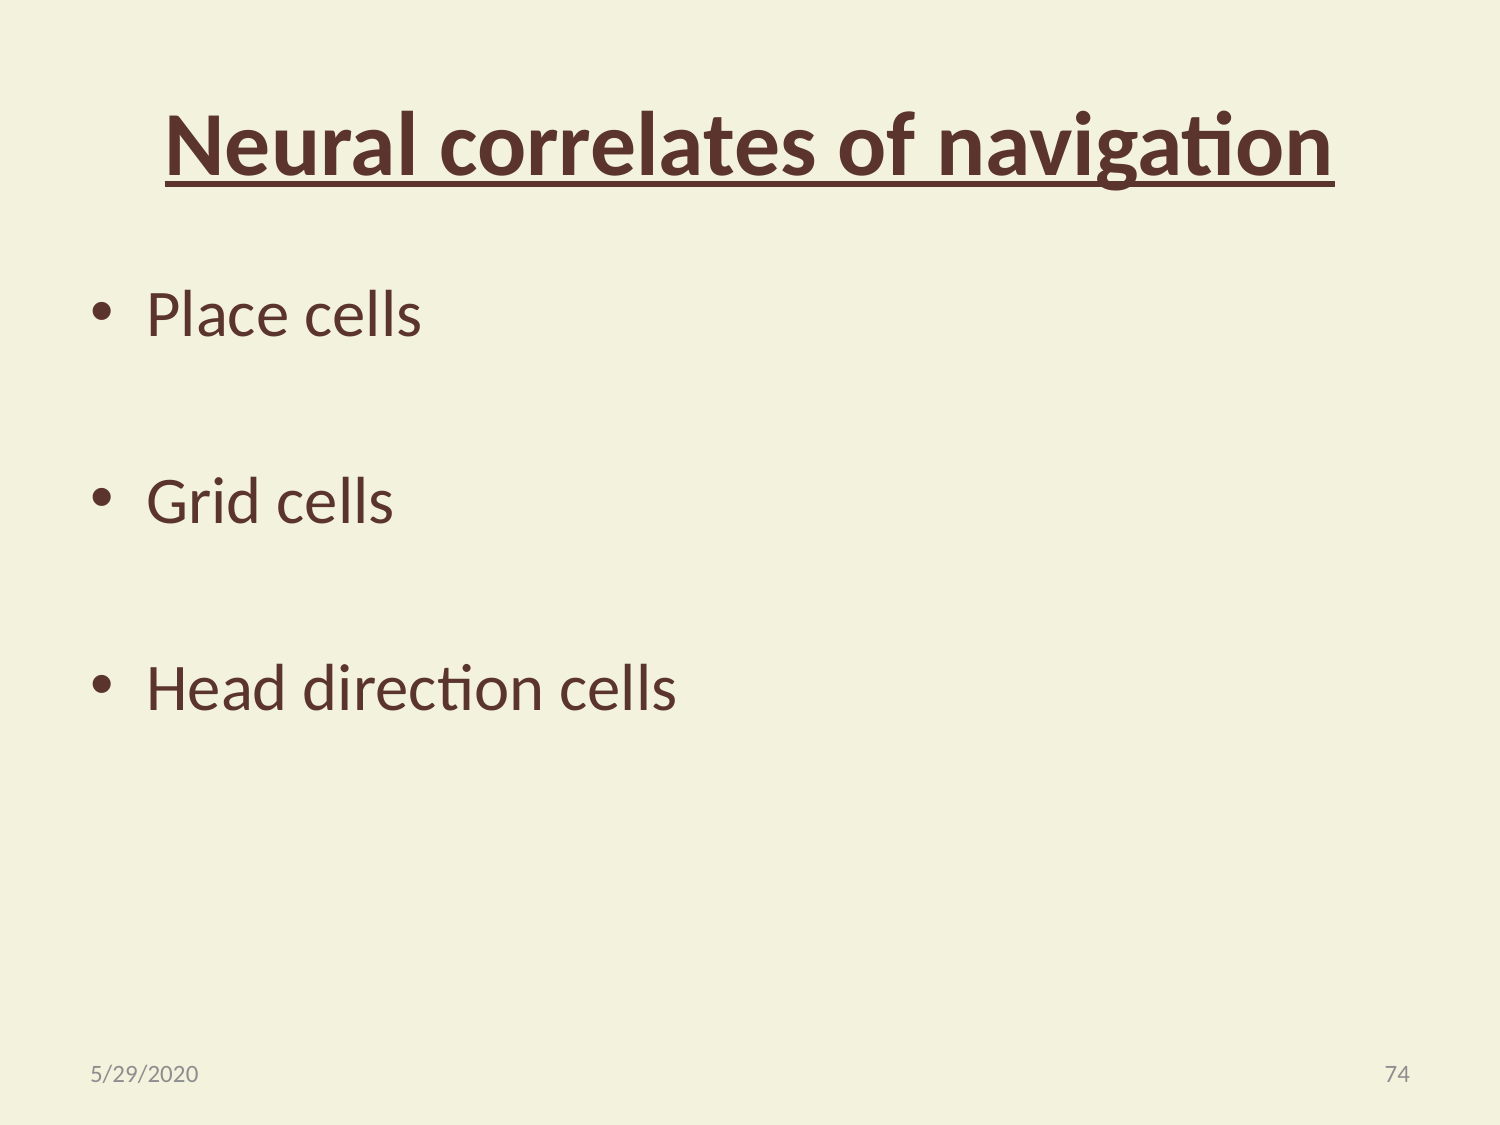

# Neural correlates of navigation
Place cells

Grid cells

Head direction cells

5/29/2020
74